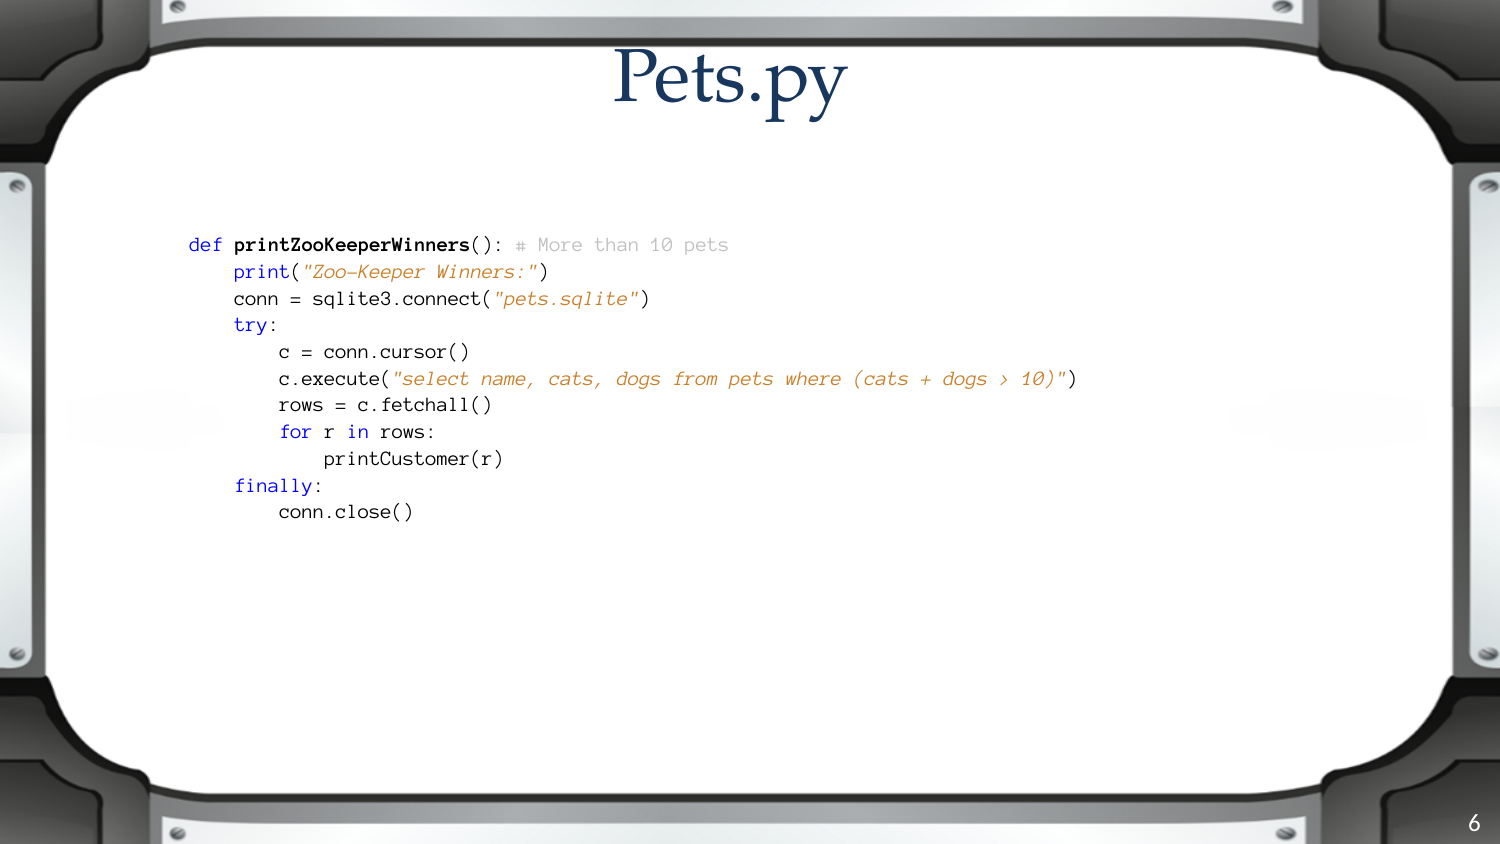

# Pets.py
def printZooKeeperWinners(): # More than 10 pets
    print("Zoo-Keeper Winners:")
    conn = sqlite3.connect("pets.sqlite")
    try:
        c = conn.cursor()
        c.execute("select name, cats, dogs from pets where (cats + dogs > 10)")
        rows = c.fetchall()
        for r in rows:
            printCustomer(r)
    finally:
        conn.close()
6